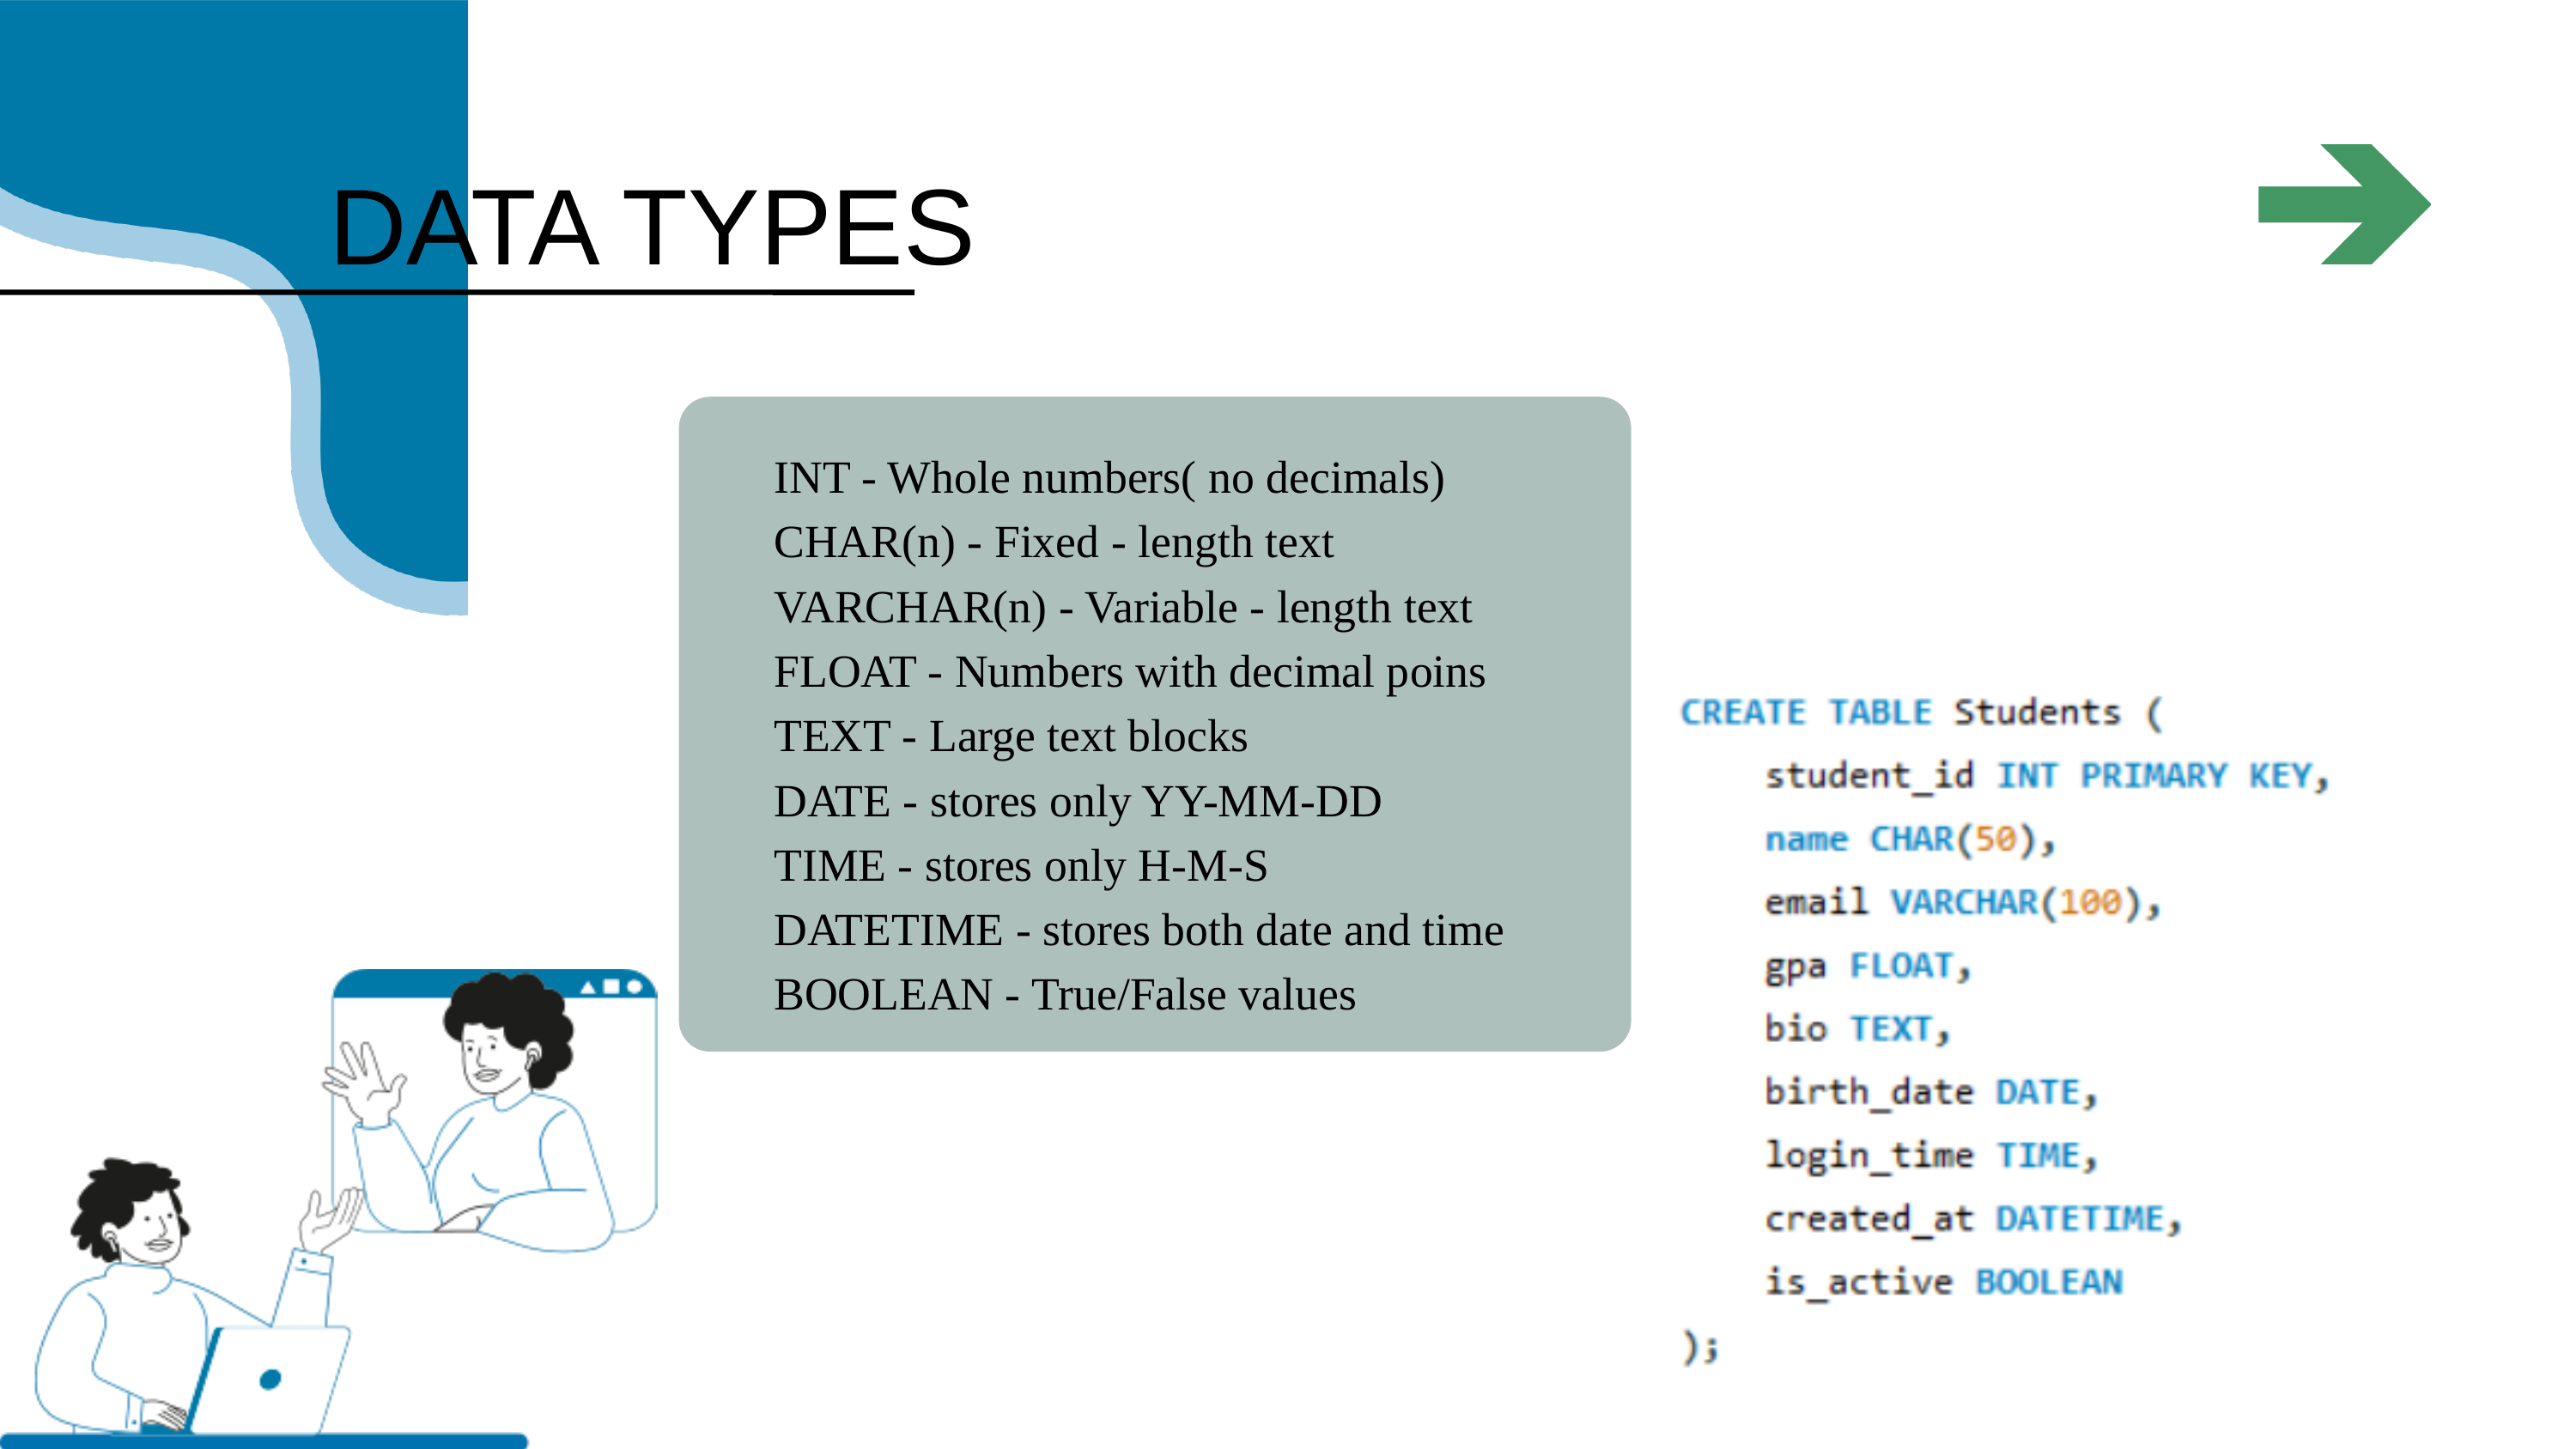

DATA TYPES

INT - Whole numbers( no decimals)
CHAR(n) - Fixed - length text
VARCHAR(n) - Variable - length text
FLOAT - Numbers with decimal poins
TEXT - Large text blocks
DATE - stores only YY-MM-DD
TIME - stores only H-M-S
DATETIME - stores both date and time
BOOLEAN - True/False values